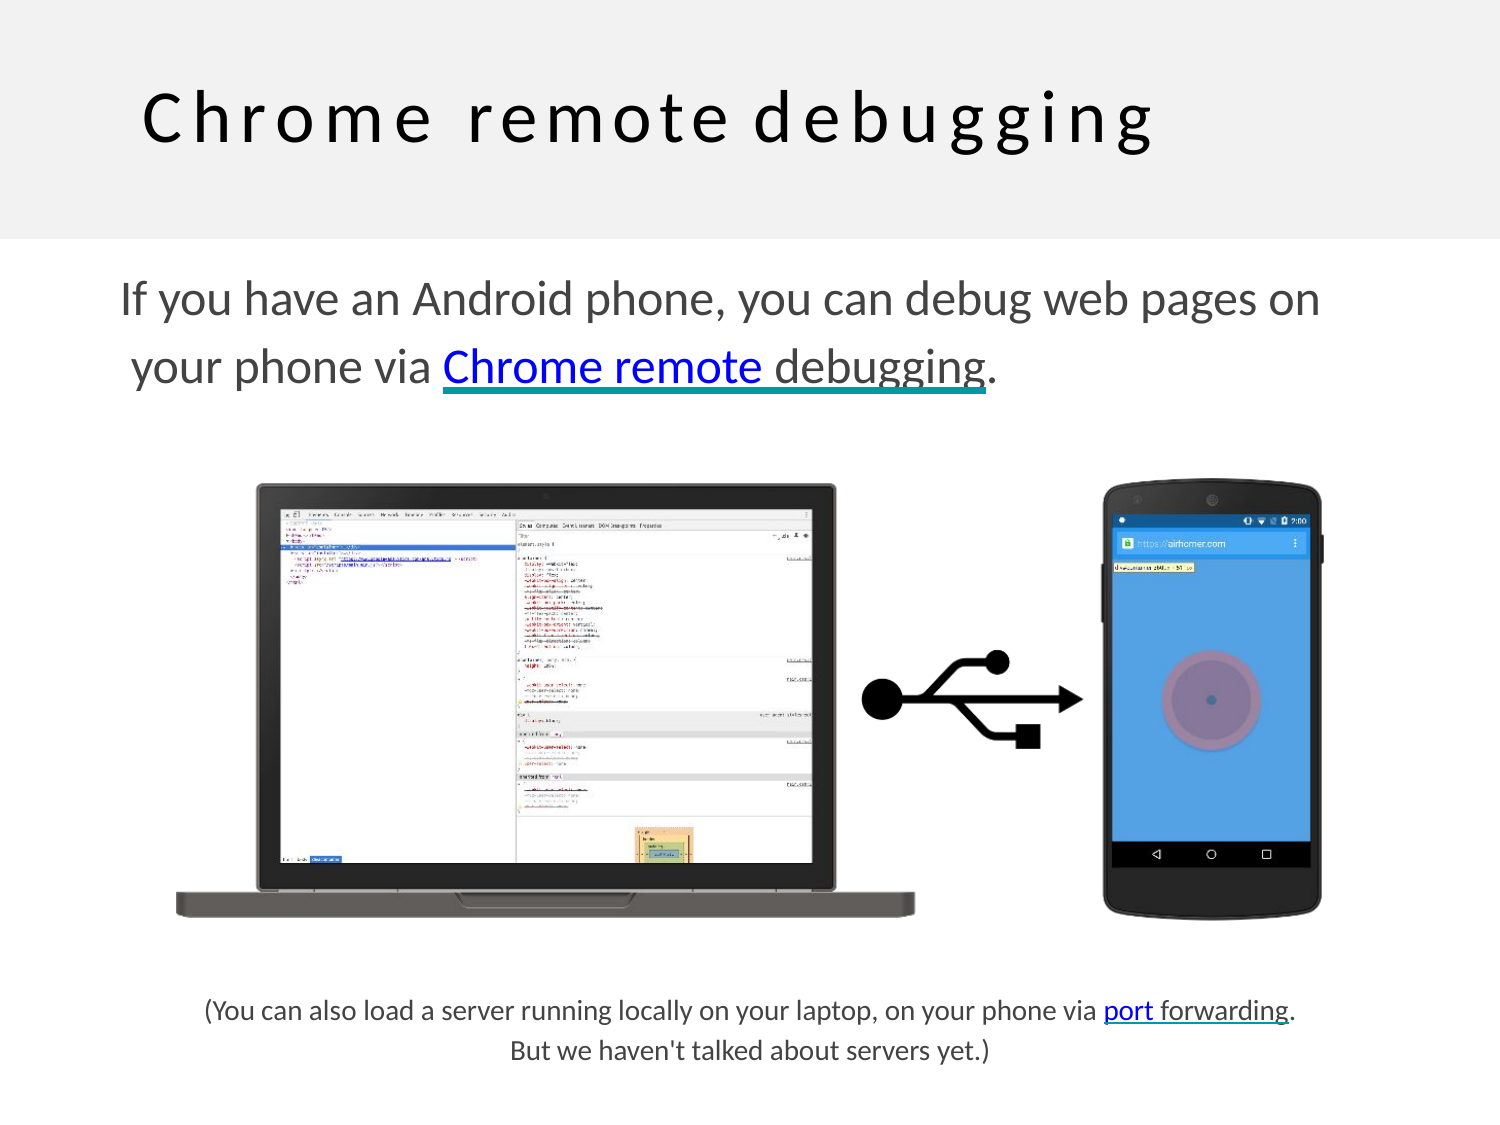

Chrome remote debugging
If you have an Android phone, you can debug web pages on  your phone via Chrome remote debugging.

(You can also load a server running locally on your laptop, on your phone via port forwarding.
But we haven't talked about servers yet.)